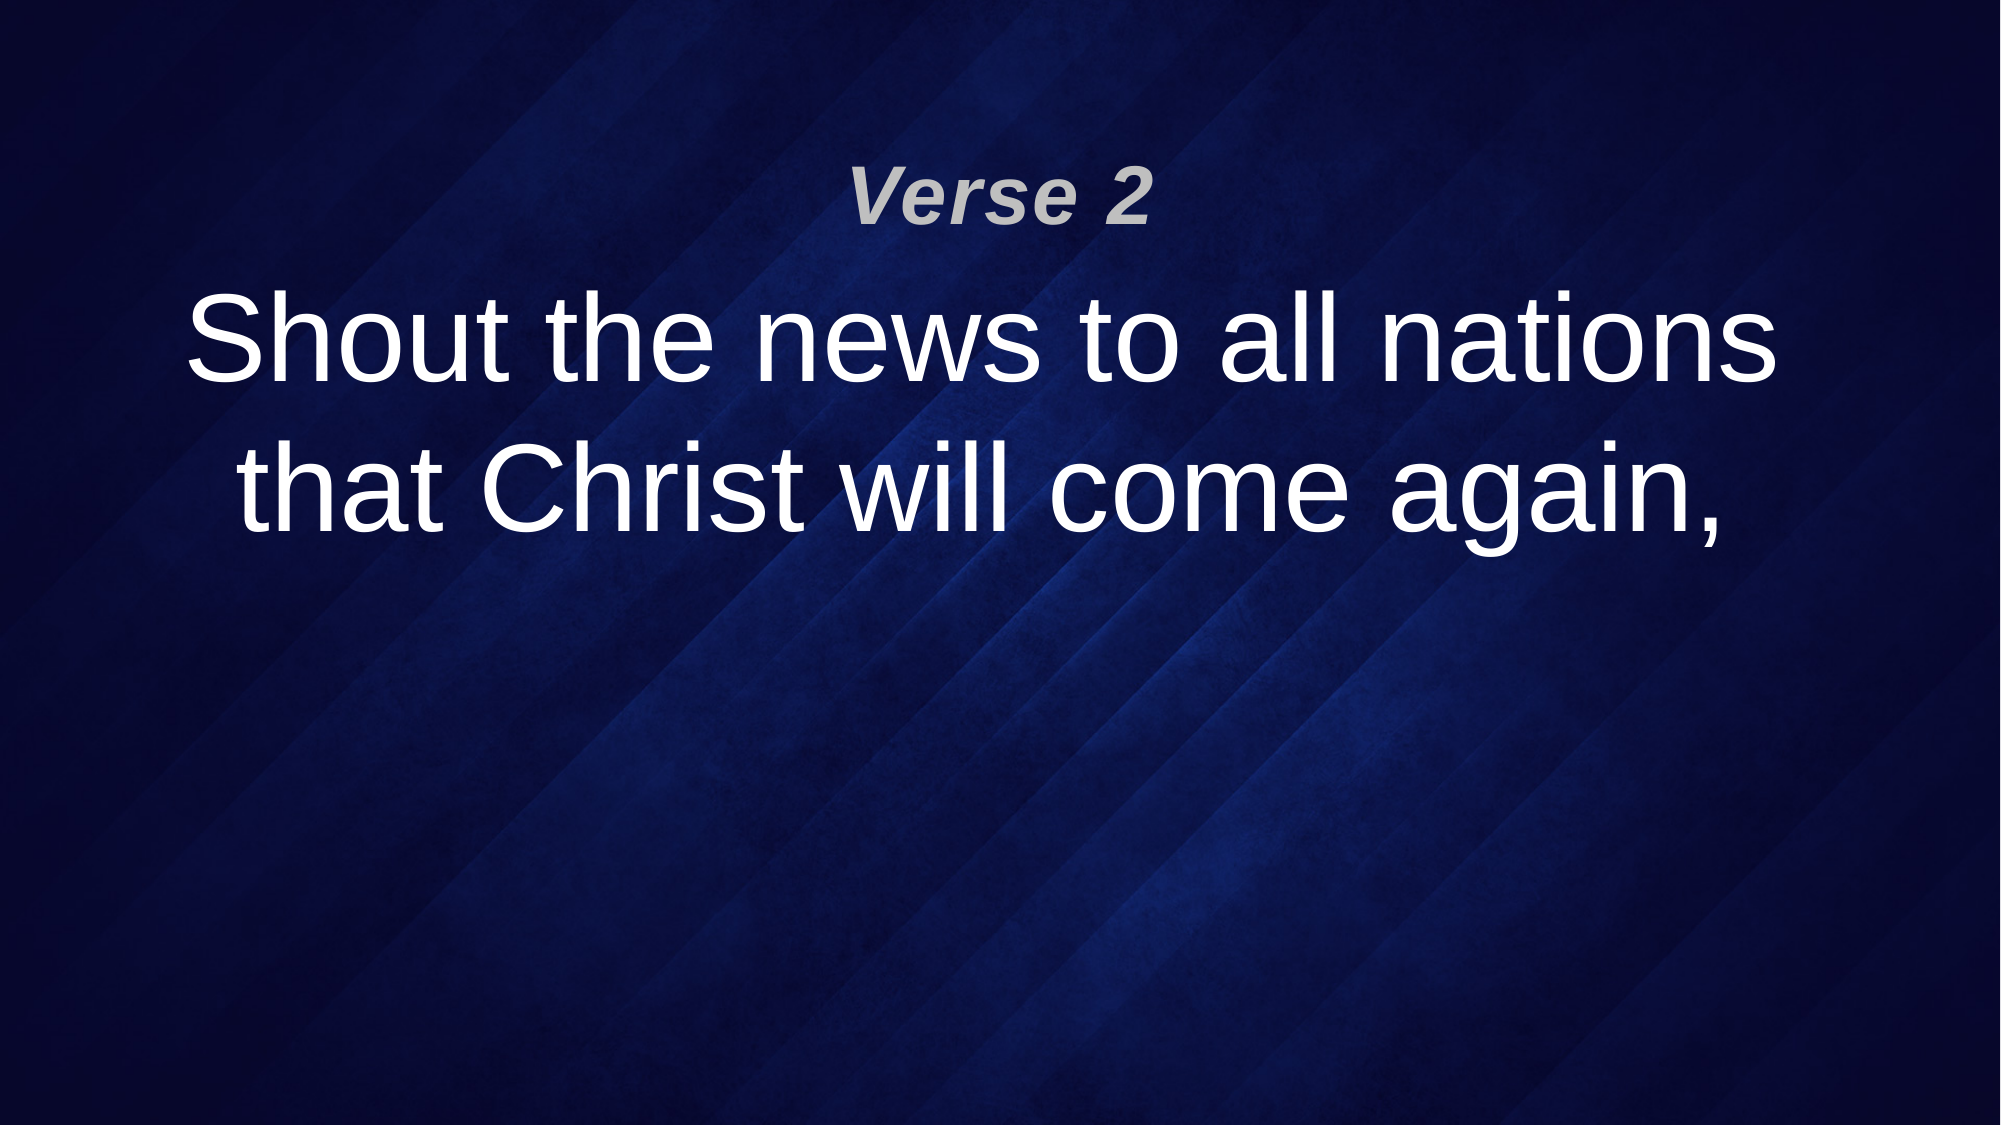

Verse 2
# Shout the news to all nations that Christ will come again,